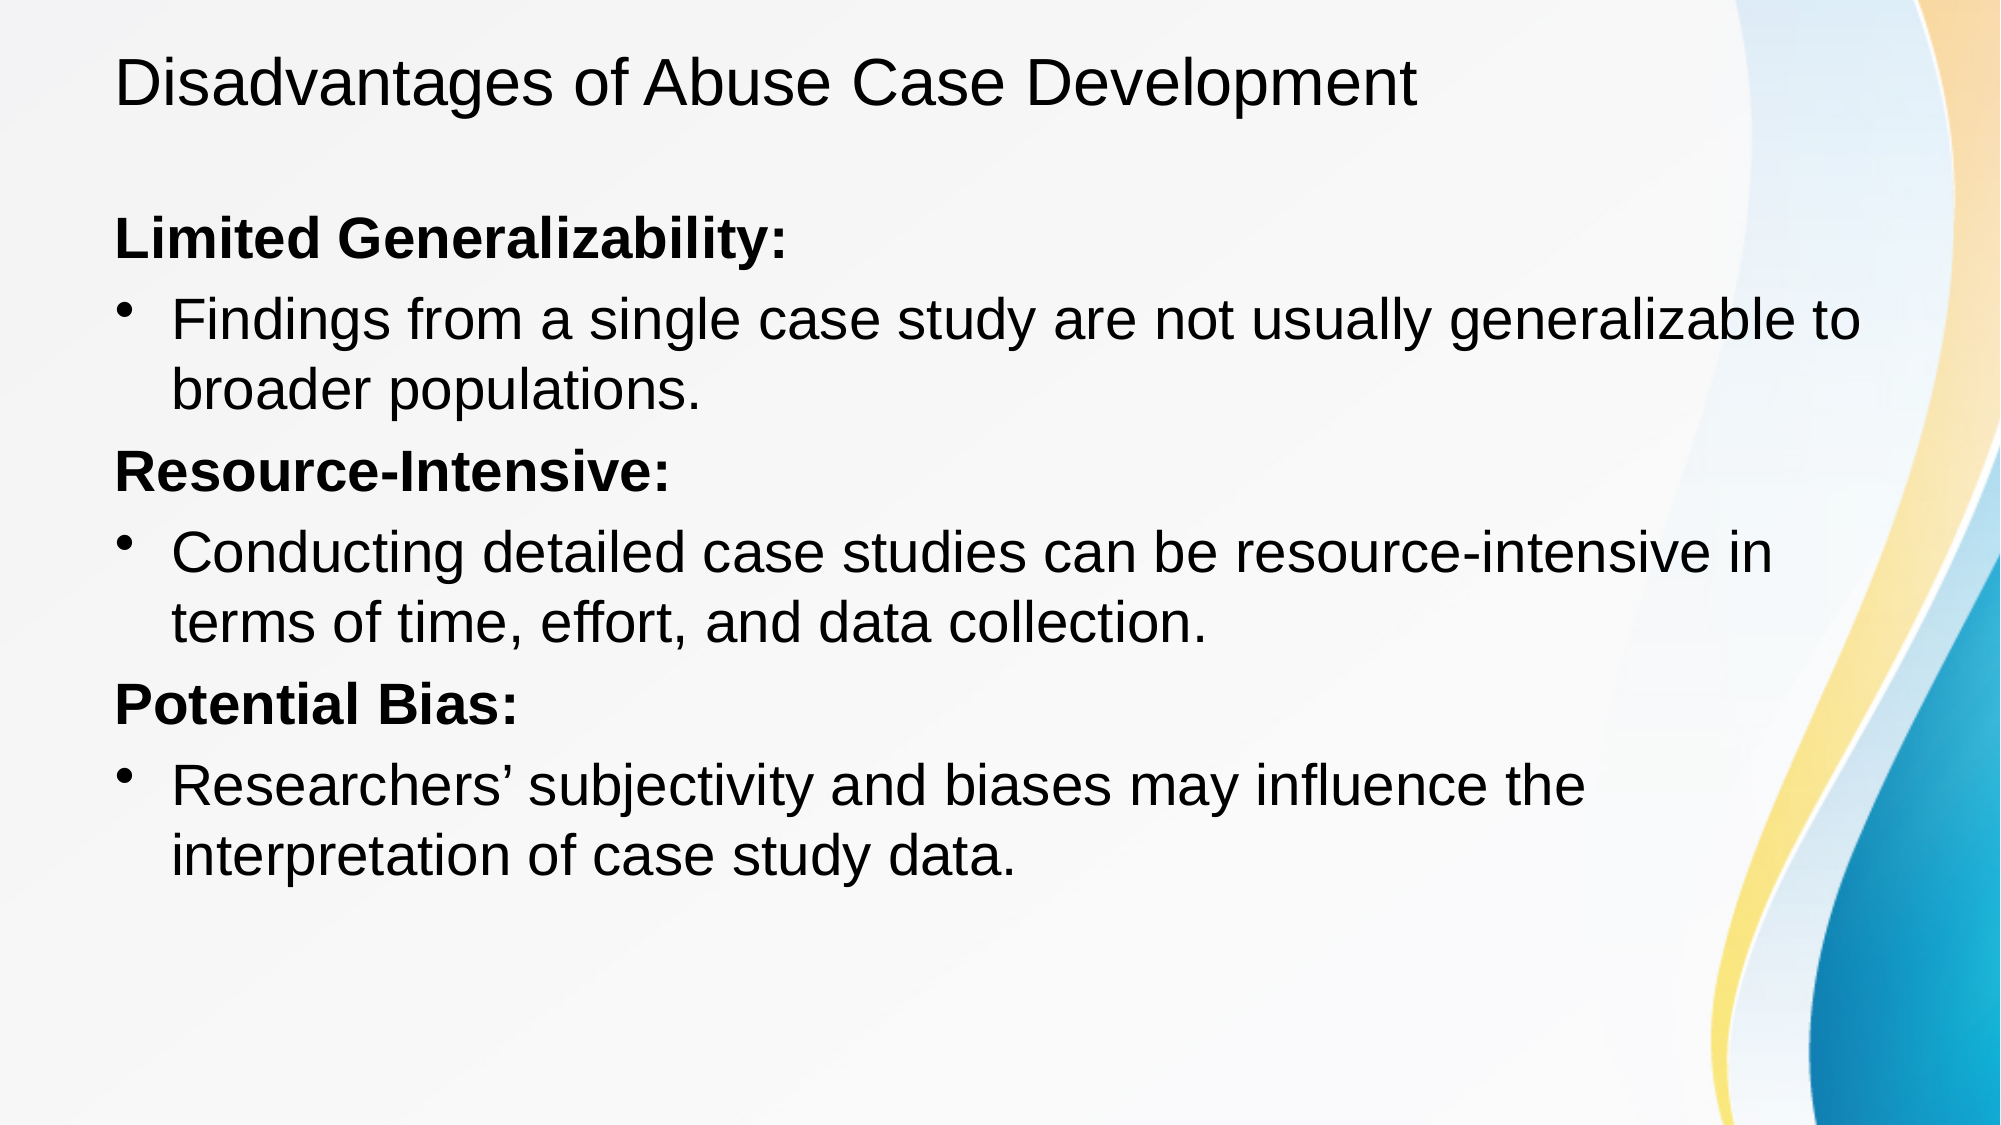

# Disadvantages of Abuse Case Development
Limited Generalizability:
Findings from a single case study are not usually generalizable to broader populations.
Resource-Intensive:
Conducting detailed case studies can be resource-intensive in terms of time, effort, and data collection.
Potential Bias:
Researchers’ subjectivity and biases may influence the interpretation of case study data.